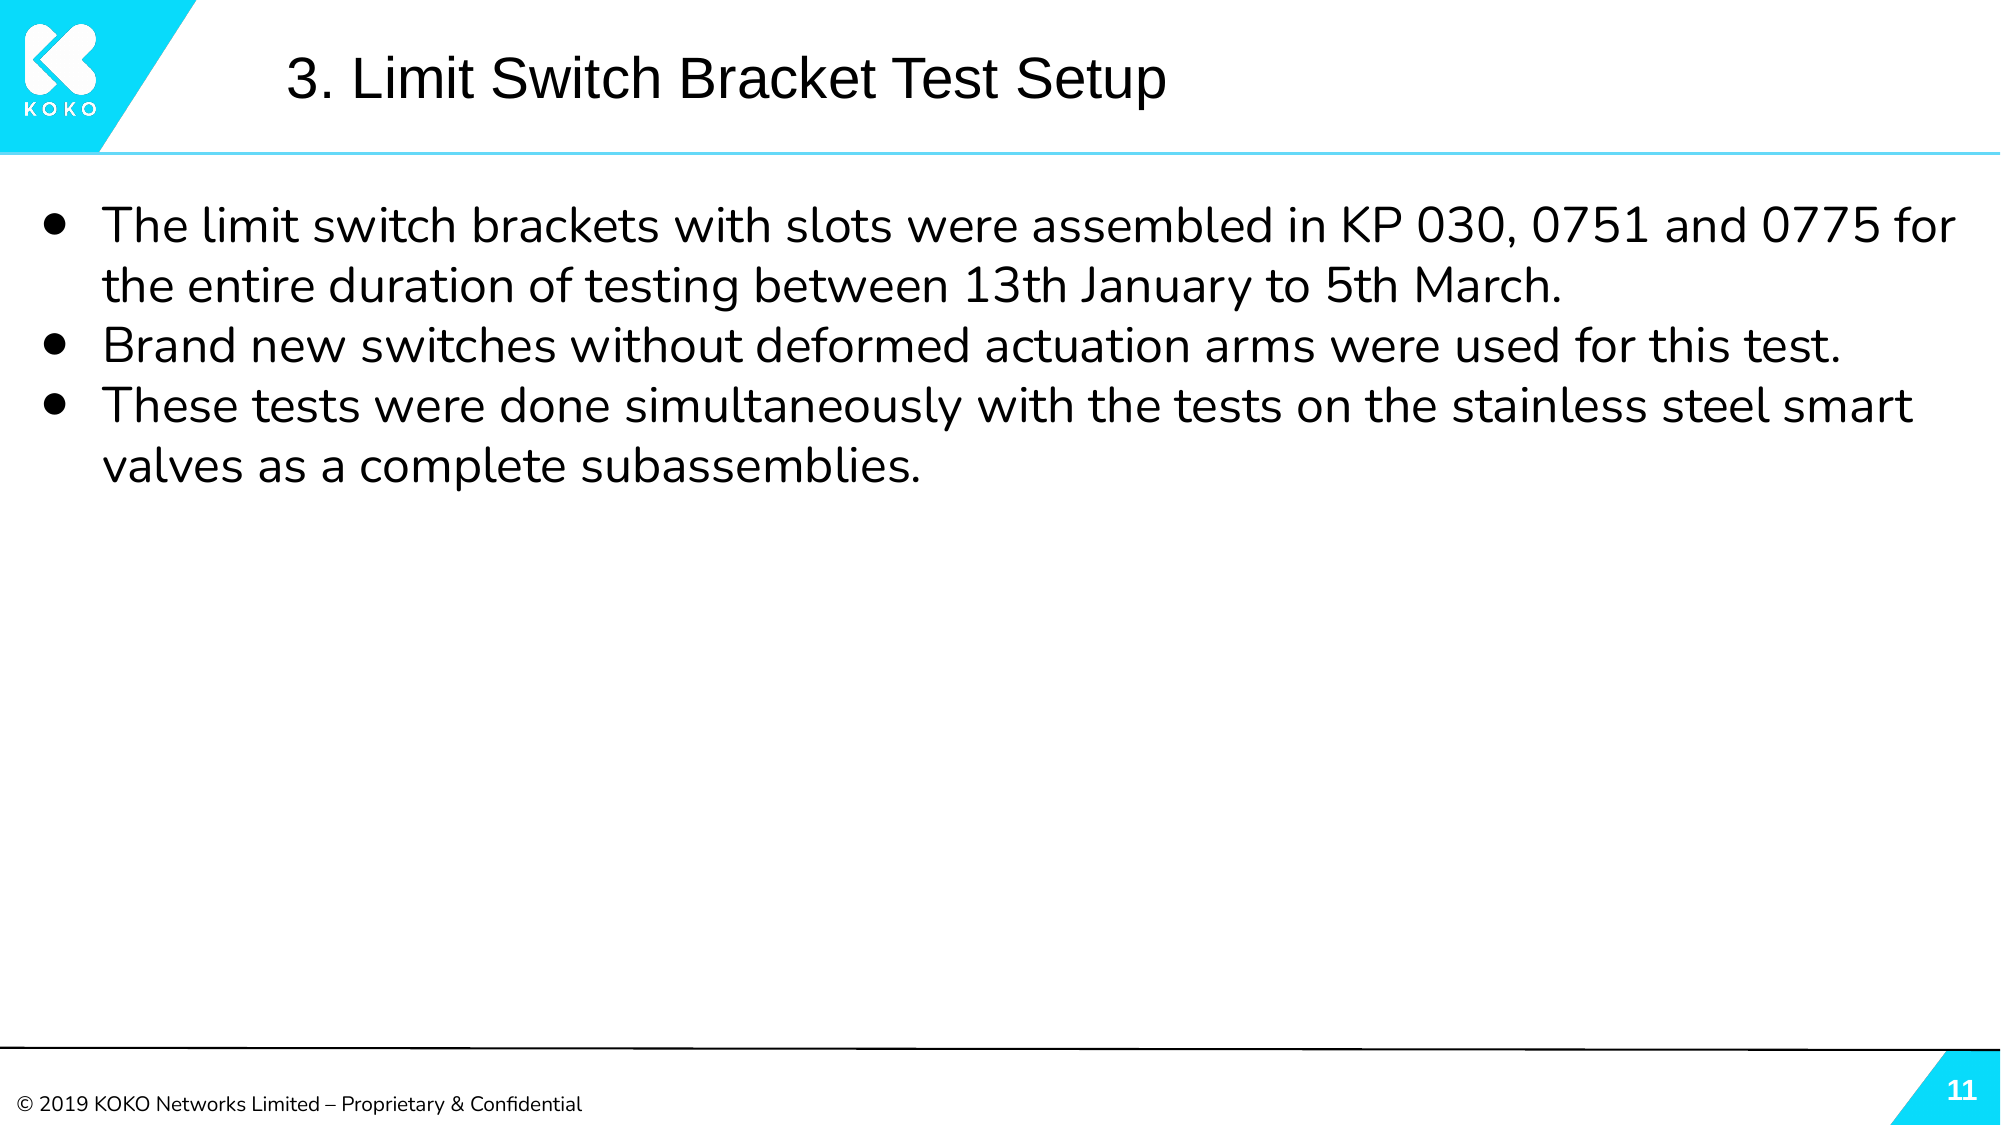

# 3. Limit Switch Bracket Test Setup
The limit switch brackets with slots were assembled in KP 030, 0751 and 0775 for the entire duration of testing between 13th January to 5th March.
Brand new switches without deformed actuation arms were used for this test.
These tests were done simultaneously with the tests on the stainless steel smart valves as a complete subassemblies.
11